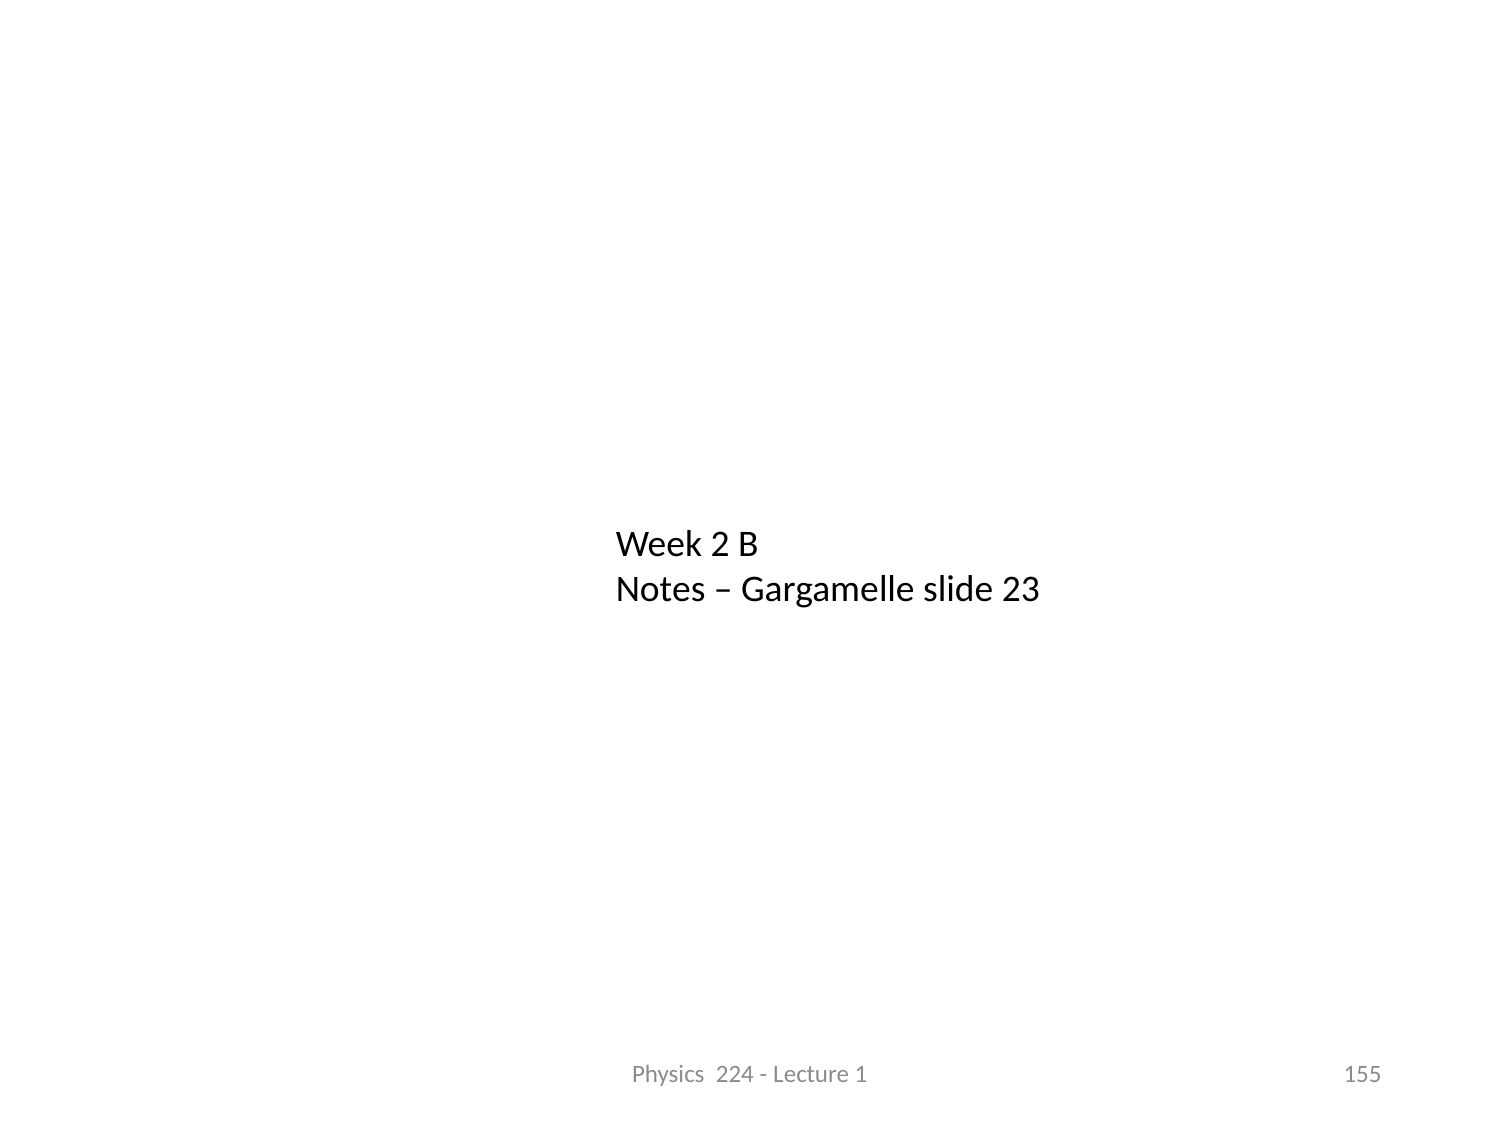

Week 2 B
Notes – Gargamelle slide 23
Physics  224 - Lecture 1
155